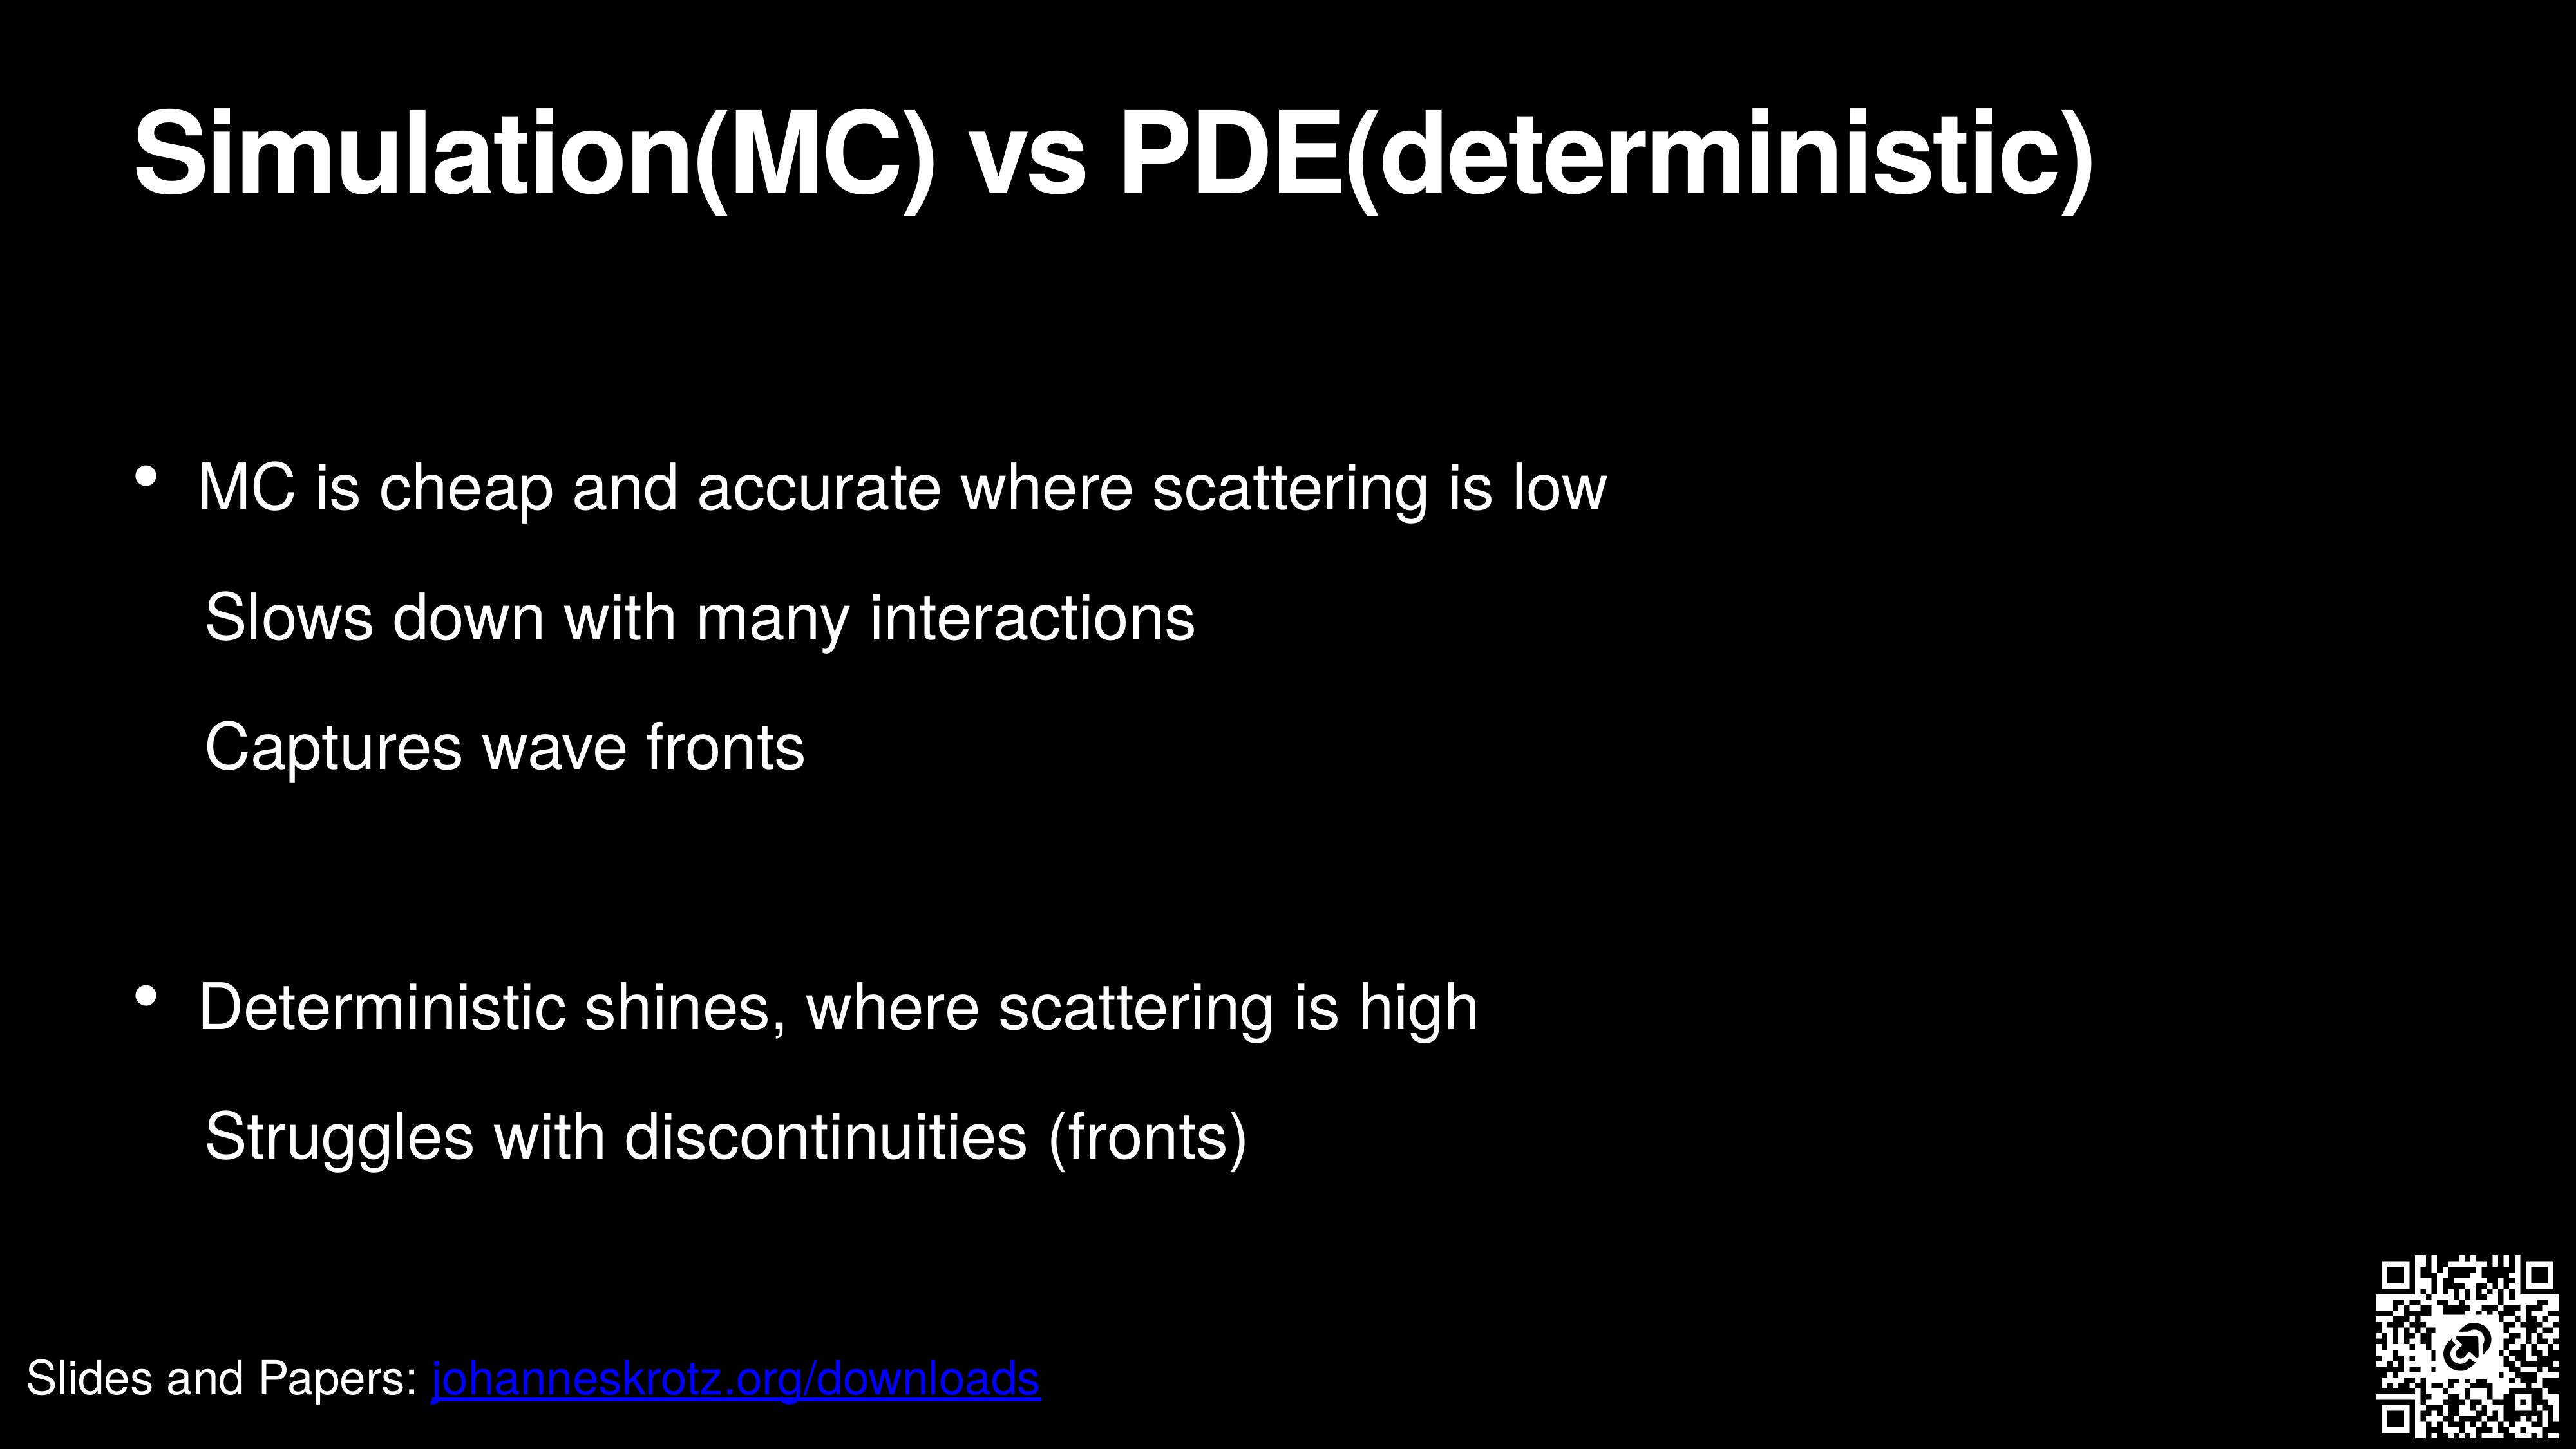

# Simulation(MC) vs PDE(deterministic)
MC is cheap and accurate where scattering is low
    Slows down with many interactions
    Captures wave fronts

Deterministic shines, where scattering is high
    Struggles with discontinuities (fronts)